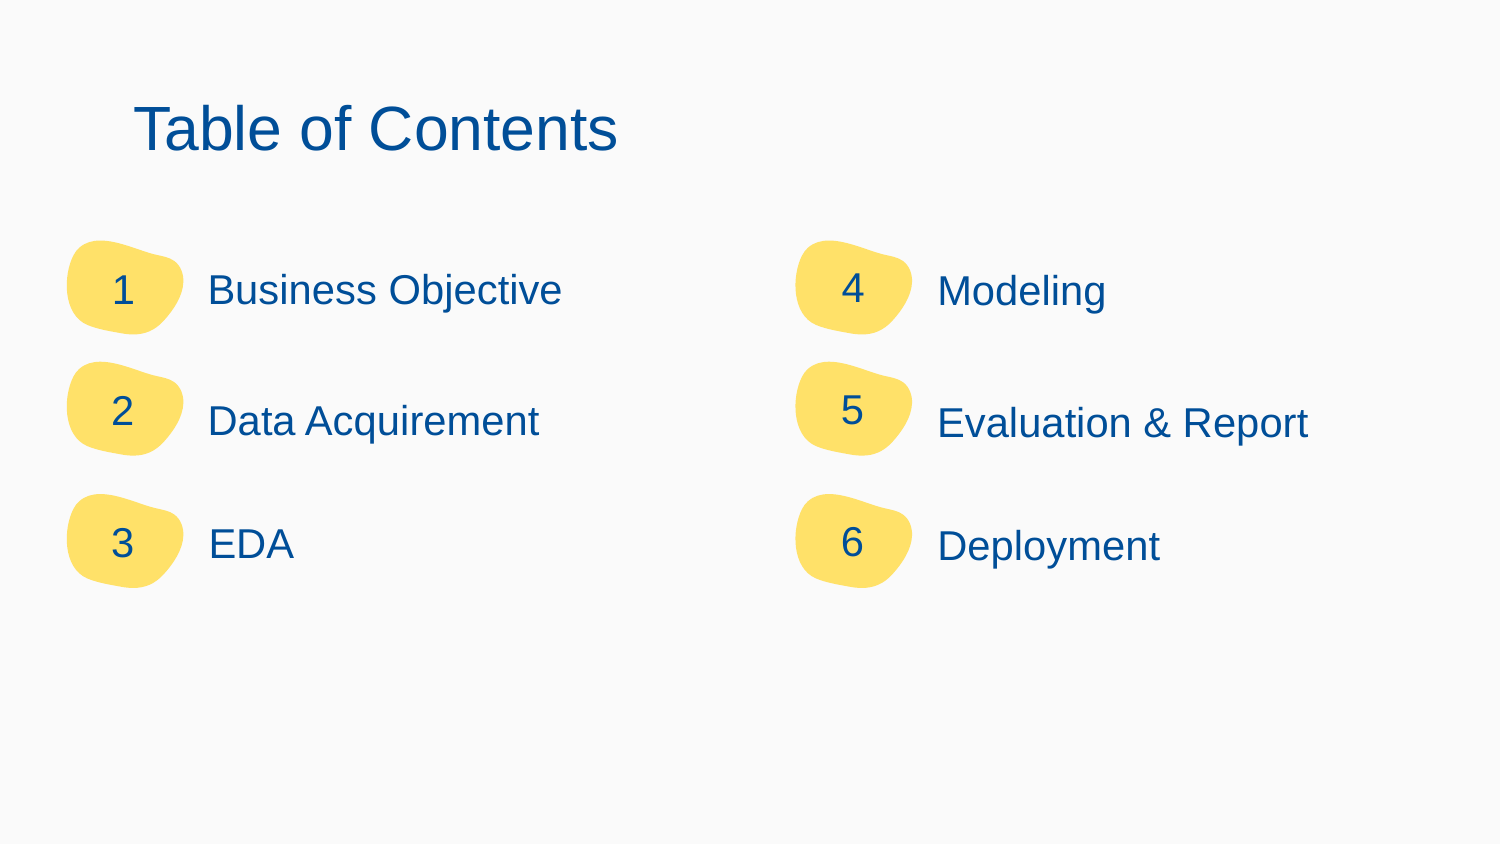

# Table of Contents

4
1
Business Objective
Modeling

5
2
Data Acquirement
Evaluation & Report

6
3
EDA
Deployment